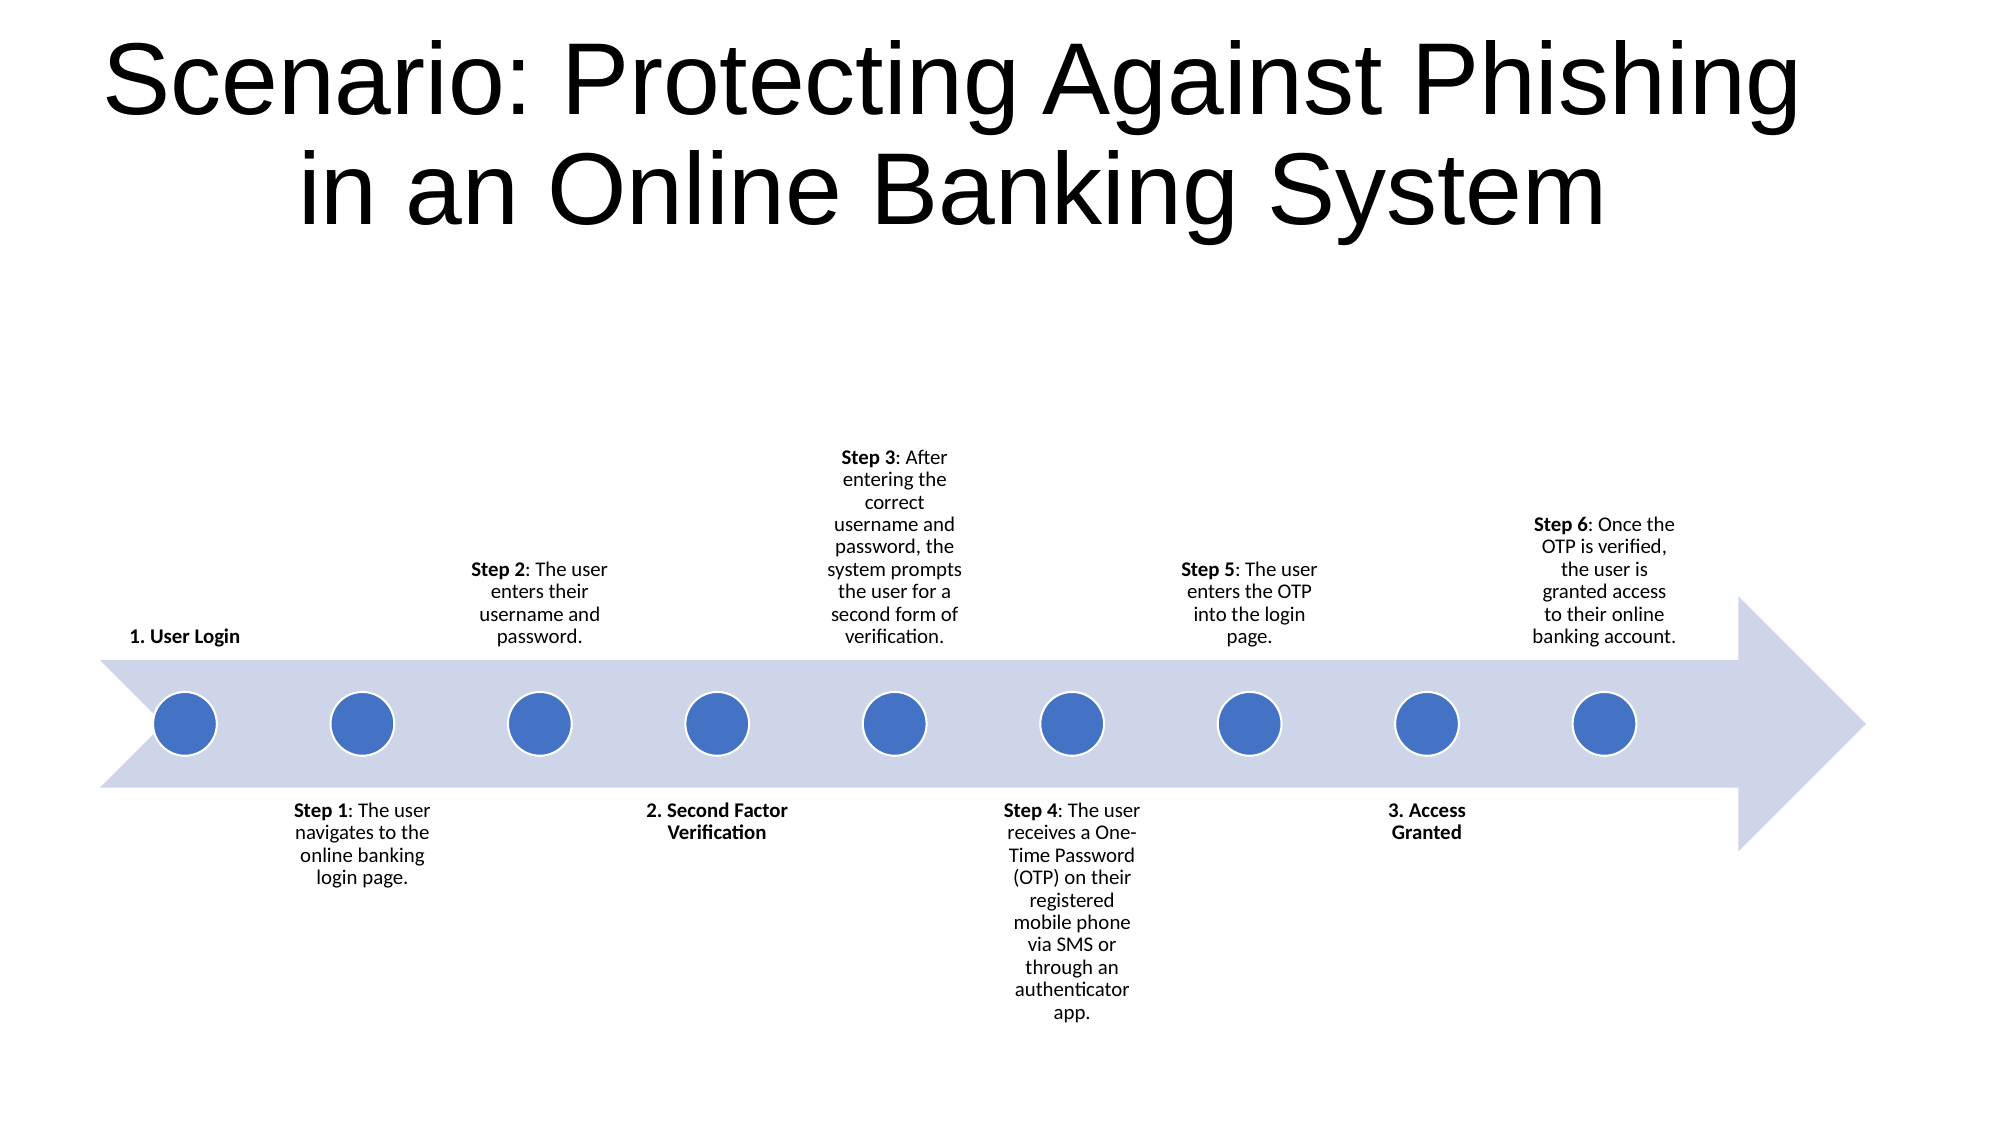

# Scenario: Protecting Against Phishing in an Online Banking System
1. User Login
Step 1: The user navigates to the online banking login page.
Step 2: The user enters their username and password.
2. Second Factor Verification
Step 3: After entering the correct username and password, the system prompts the user for a second form of verification.
Step 4: The user receives a One-Time Password (OTP) on their registered mobile phone via SMS or through an authenticator app.
Step 5: The user enters the OTP into the login page.
3. Access Granted
Step 6: Once the OTP is verified, the user is granted access to their online banking account.